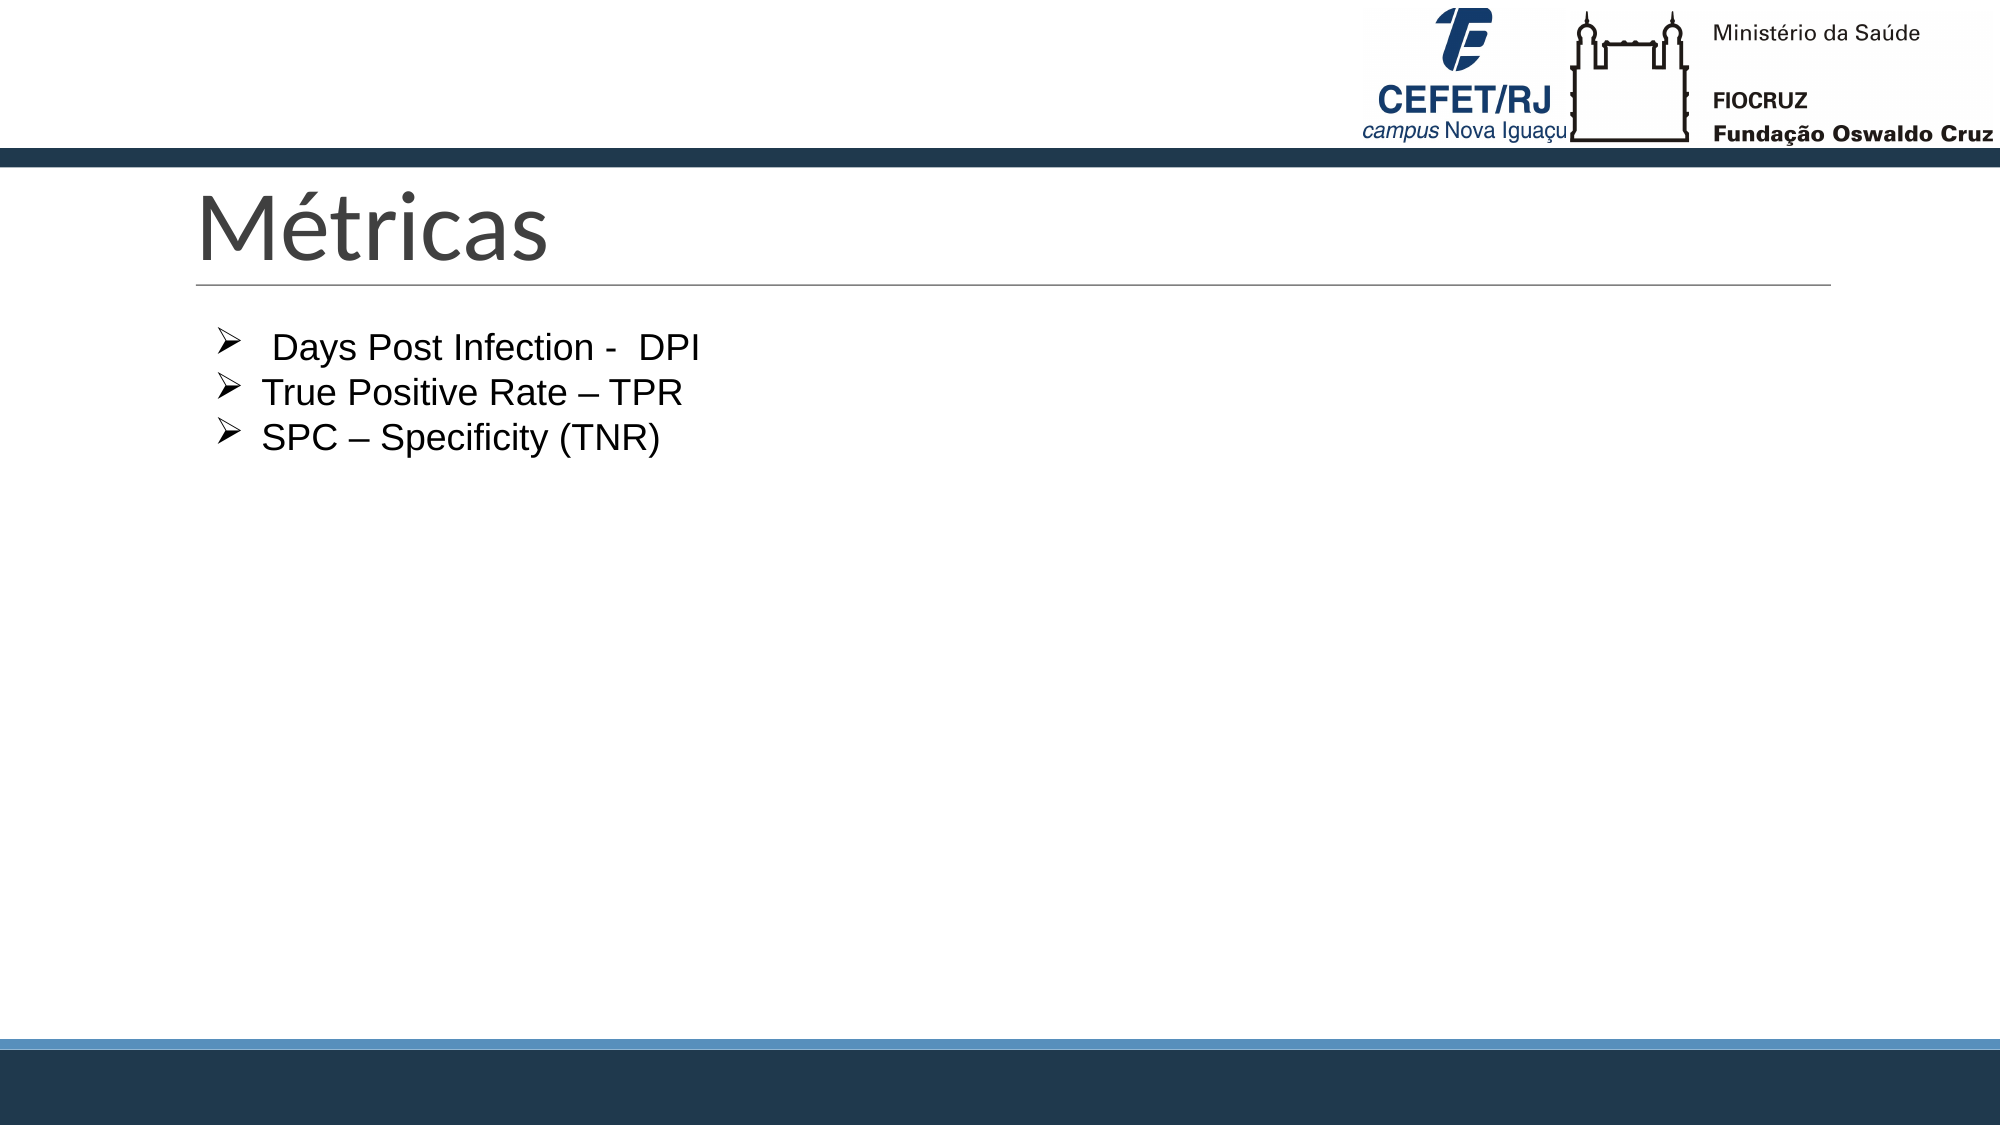

Métricas
 Days Post Infection -  DPI
True Positive Rate – TPR
SPC – Specificity (TNR)